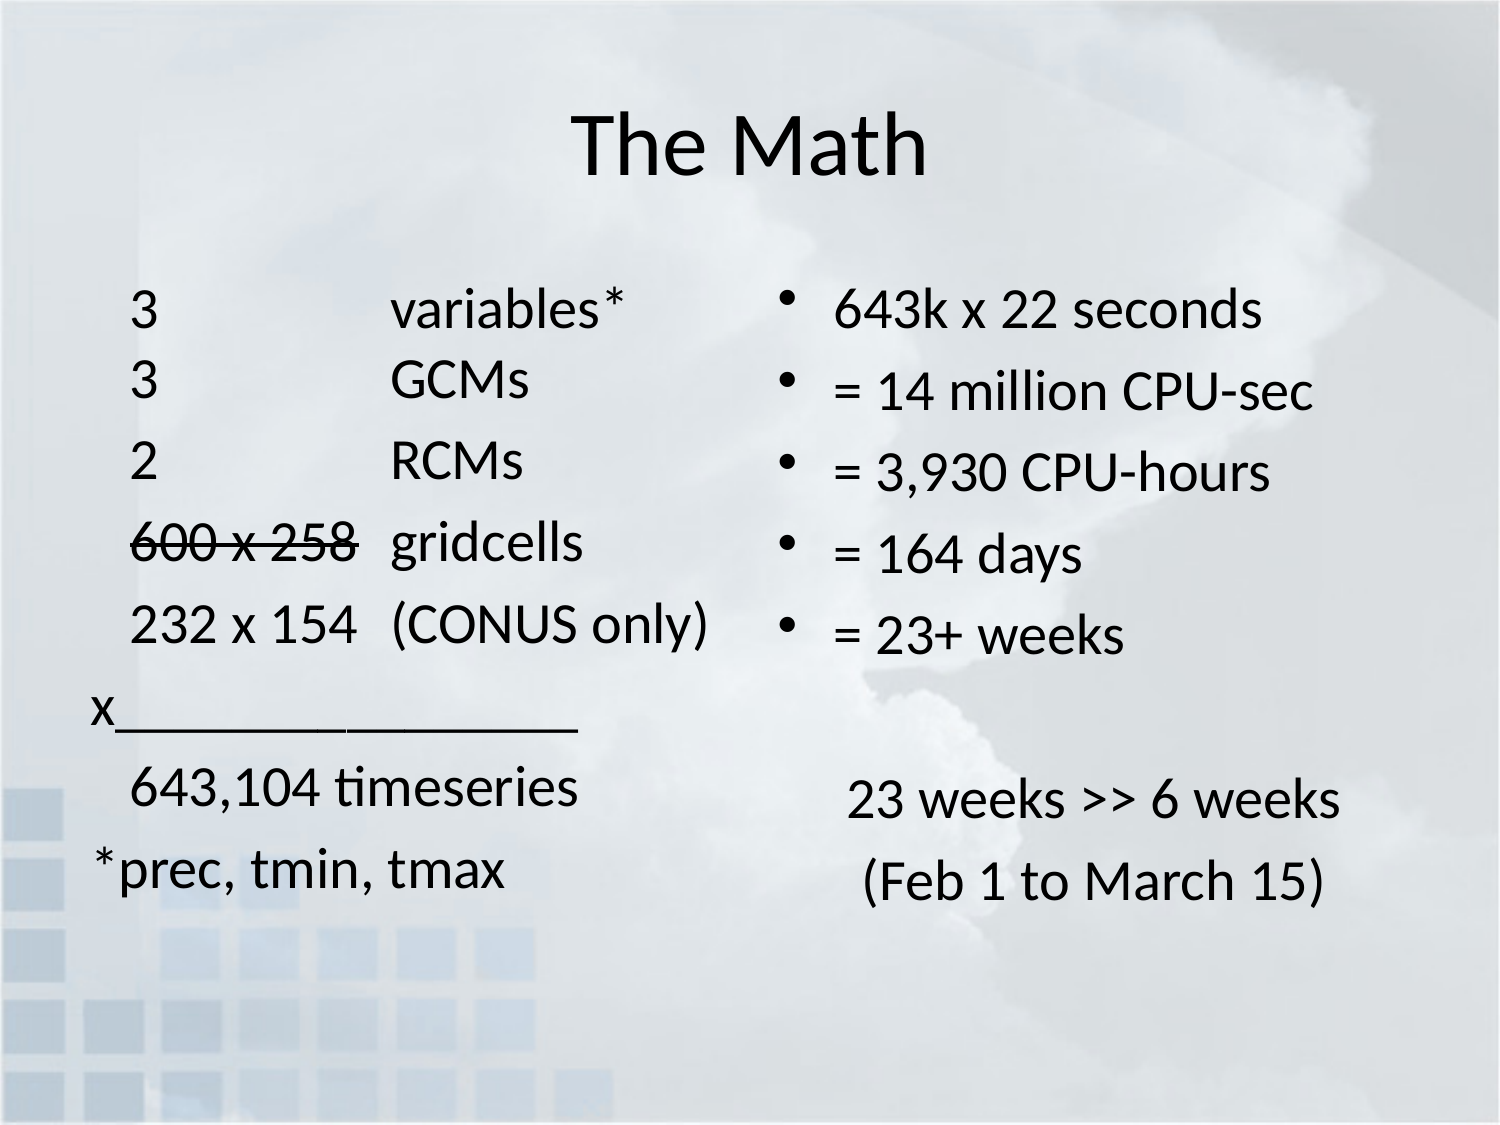

# The Math
   3 		variables*
   3 		GCMs
   2 		RCMs
   600 x 258 	gridcells
   232 x 154 	(CONUS only)
x________________
   643,104 timeseries
*prec, tmin, tmax
643k x 22 seconds
= 14 million CPU-sec
= 3,930 CPU-hours
= 164 days
= 23+ weeks

23 weeks >> 6 weeks
(Feb 1 to March 15)